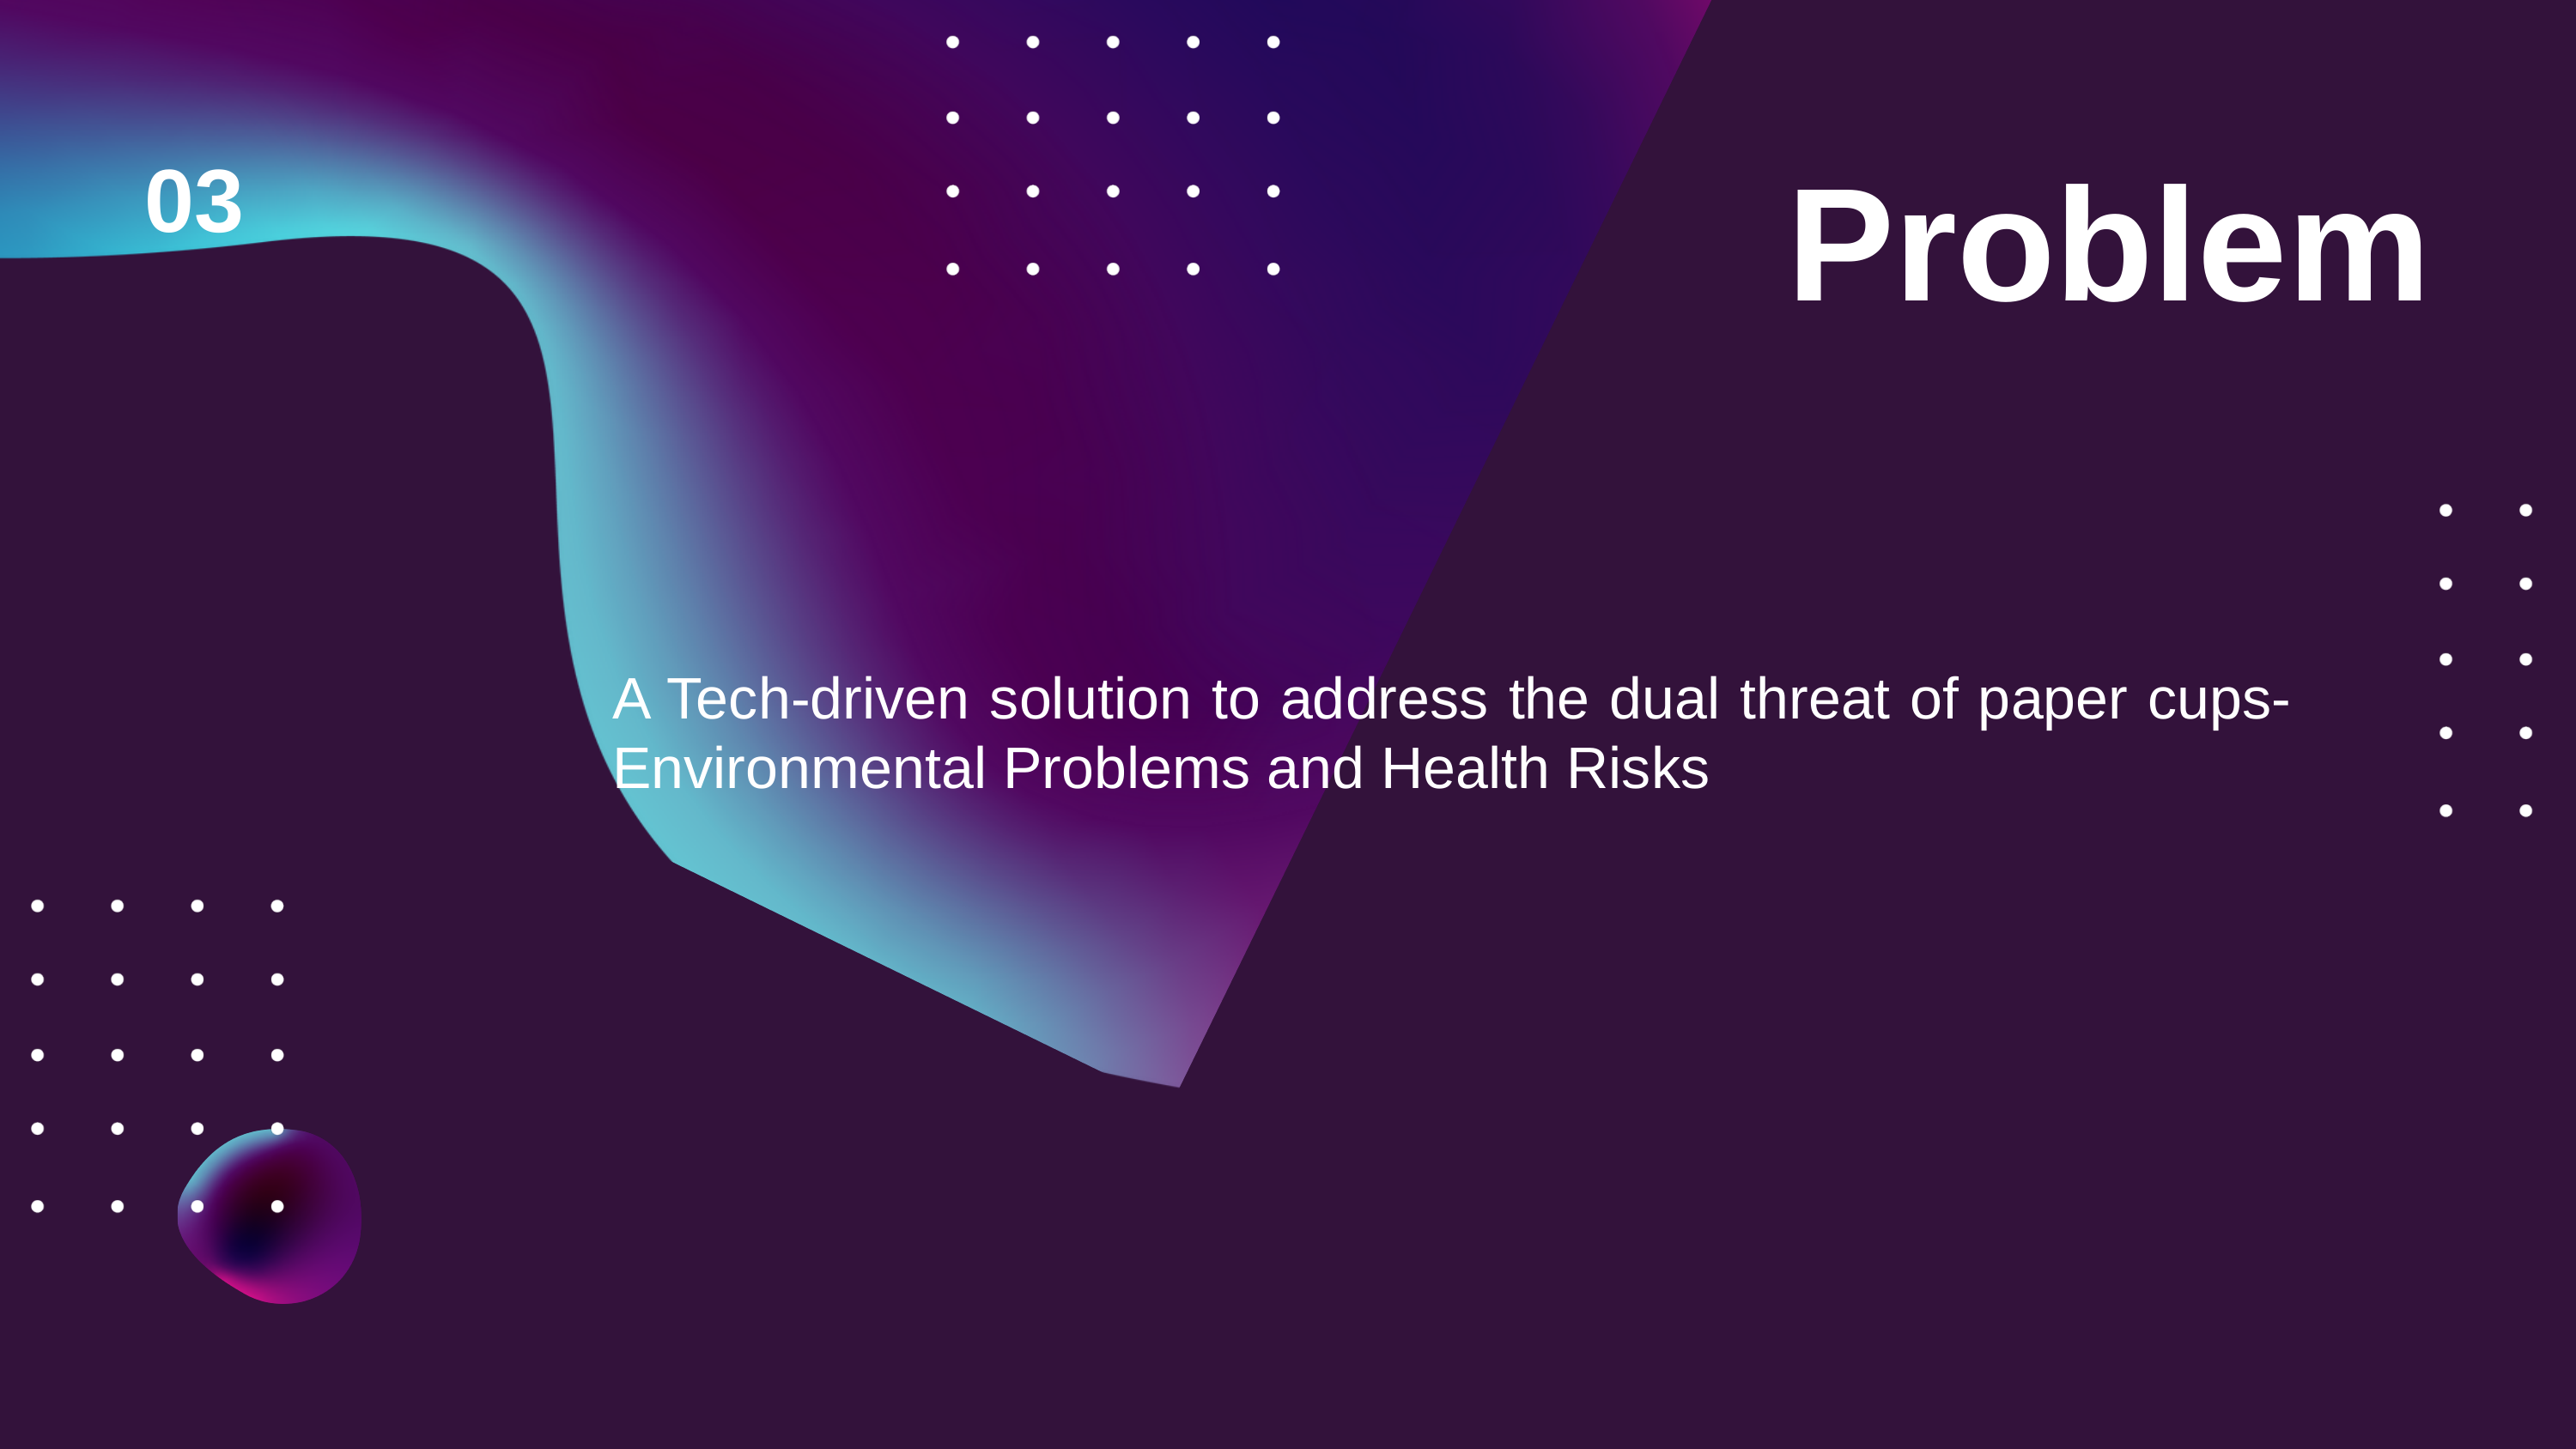

03
Problem

A Tech-driven solution to address the dual threat of paper cups-Environmental Problems and Health Risks